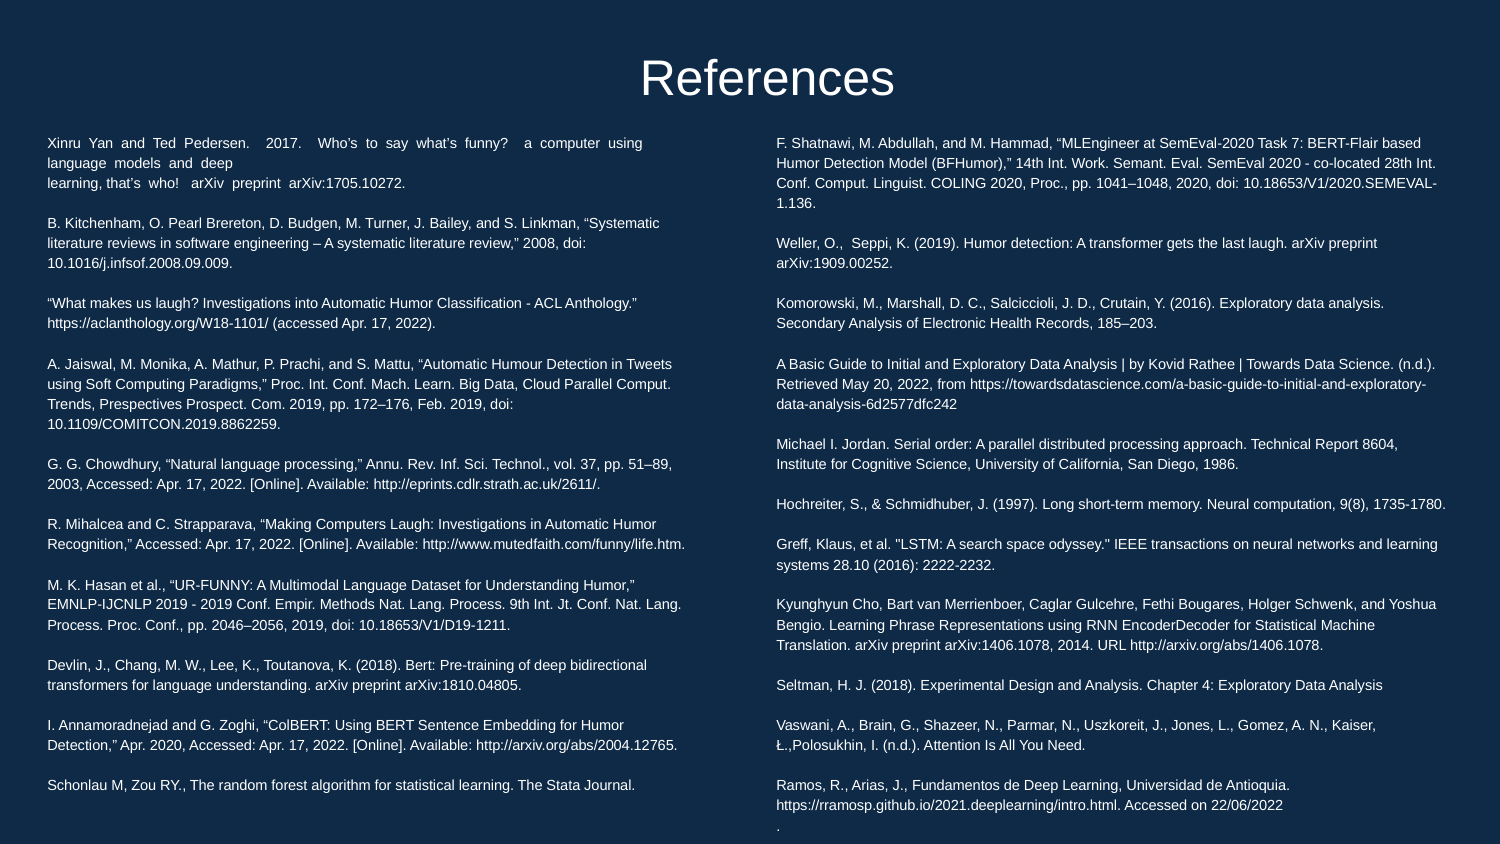

References
Xinru  Yan  and  Ted  Pedersen.    2017.    Who’s  to  say  what’s  funny?    a  computer  using  language  models  and  deep
learning, that’s  who!   arXiv  preprint  arXiv:1705.10272.

B. Kitchenham, O. Pearl Brereton, D. Budgen, M. Turner, J. Bailey, and S. Linkman, “Systematic literature reviews in software engineering – A systematic literature review,” 2008, doi: 10.1016/j.infsof.2008.09.009.

“What makes us laugh? Investigations into Automatic Humor Classification - ACL Anthology.” https://aclanthology.org/W18-1101/ (accessed Apr. 17, 2022).

A. Jaiswal, M. Monika, A. Mathur, P. Prachi, and S. Mattu, “Automatic Humour Detection in Tweets using Soft Computing Paradigms,” Proc. Int. Conf. Mach. Learn. Big Data, Cloud Parallel Comput. Trends, Prespectives Prospect. Com. 2019, pp. 172–176, Feb. 2019, doi: 10.1109/COMITCON.2019.8862259.

G. G. Chowdhury, “Natural language processing,” Annu. Rev. Inf. Sci. Technol., vol. 37, pp. 51–89, 2003, Accessed: Apr. 17, 2022. [Online]. Available: http://eprints.cdlr.strath.ac.uk/2611/.

R. Mihalcea and C. Strapparava, “Making Computers Laugh: Investigations in Automatic Humor Recognition,” Accessed: Apr. 17, 2022. [Online]. Available: http://www.mutedfaith.com/funny/life.htm.

M. K. Hasan et al., “UR-FUNNY: A Multimodal Language Dataset for Understanding Humor,” EMNLP-IJCNLP 2019 - 2019 Conf. Empir. Methods Nat. Lang. Process. 9th Int. Jt. Conf. Nat. Lang. Process. Proc. Conf., pp. 2046–2056, 2019, doi: 10.18653/V1/D19-1211.

Devlin, J., Chang, M. W., Lee, K., Toutanova, K. (2018). Bert: Pre-training of deep bidirectional transformers for language understanding. arXiv preprint arXiv:1810.04805.

I. Annamoradnejad and G. Zoghi, “ColBERT: Using BERT Sentence Embedding for Humor Detection,” Apr. 2020, Accessed: Apr. 17, 2022. [Online]. Available: http://arxiv.org/abs/2004.12765.

Schonlau M, Zou RY., The random forest algorithm for statistical learning. The Stata Journal.

F. Shatnawi, M. Abdullah, and M. Hammad, “MLEngineer at SemEval-2020 Task 7: BERT-Flair based Humor Detection Model (BFHumor),” 14th Int. Work. Semant. Eval. SemEval 2020 - co-located 28th Int. Conf. Comput. Linguist. COLING 2020, Proc., pp. 1041–1048, 2020, doi: 10.18653/V1/2020.SEMEVAL-1.136.

Weller, O.,  Seppi, K. (2019). Humor detection: A transformer gets the last laugh. arXiv preprint arXiv:1909.00252.

Komorowski, M., Marshall, D. C., Salciccioli, J. D., Crutain, Y. (2016). Exploratory data analysis. Secondary Analysis of Electronic Health Records, 185–203.

A Basic Guide to Initial and Exploratory Data Analysis | by Kovid Rathee | Towards Data Science. (n.d.). Retrieved May 20, 2022, from https://towardsdatascience.com/a-basic-guide-to-initial-and-exploratory-data-analysis-6d2577dfc242

Michael I. Jordan. Serial order: A parallel distributed processing approach. Technical Report 8604, Institute for Cognitive Science, University of California, San Diego, 1986.

Hochreiter, S., & Schmidhuber, J. (1997). Long short-term memory. Neural computation, 9(8), 1735-1780.

Greff, Klaus, et al. "LSTM: A search space odyssey." IEEE transactions on neural networks and learning systems 28.10 (2016): 2222-2232.

Kyunghyun Cho, Bart van Merrienboer, Caglar Gulcehre, Fethi Bougares, Holger Schwenk, and Yoshua Bengio. Learning Phrase Representations using RNN EncoderDecoder for Statistical Machine Translation. arXiv preprint arXiv:1406.1078, 2014. URL http://arxiv.org/abs/1406.1078.

Seltman, H. J. (2018). Experimental Design and Analysis. Chapter 4: Exploratory Data Analysis

Vaswani, A., Brain, G., Shazeer, N., Parmar, N., Uszkoreit, J., Jones, L., Gomez, A. N., Kaiser, Ł.,Polosukhin, I. (n.d.). Attention Is All You Need.

Ramos, R., Arias, J., Fundamentos de Deep Learning, Universidad de Antioquia. https://rramosp.github.io/2021.deeplearning/intro.html. Accessed on 22/06/2022
.